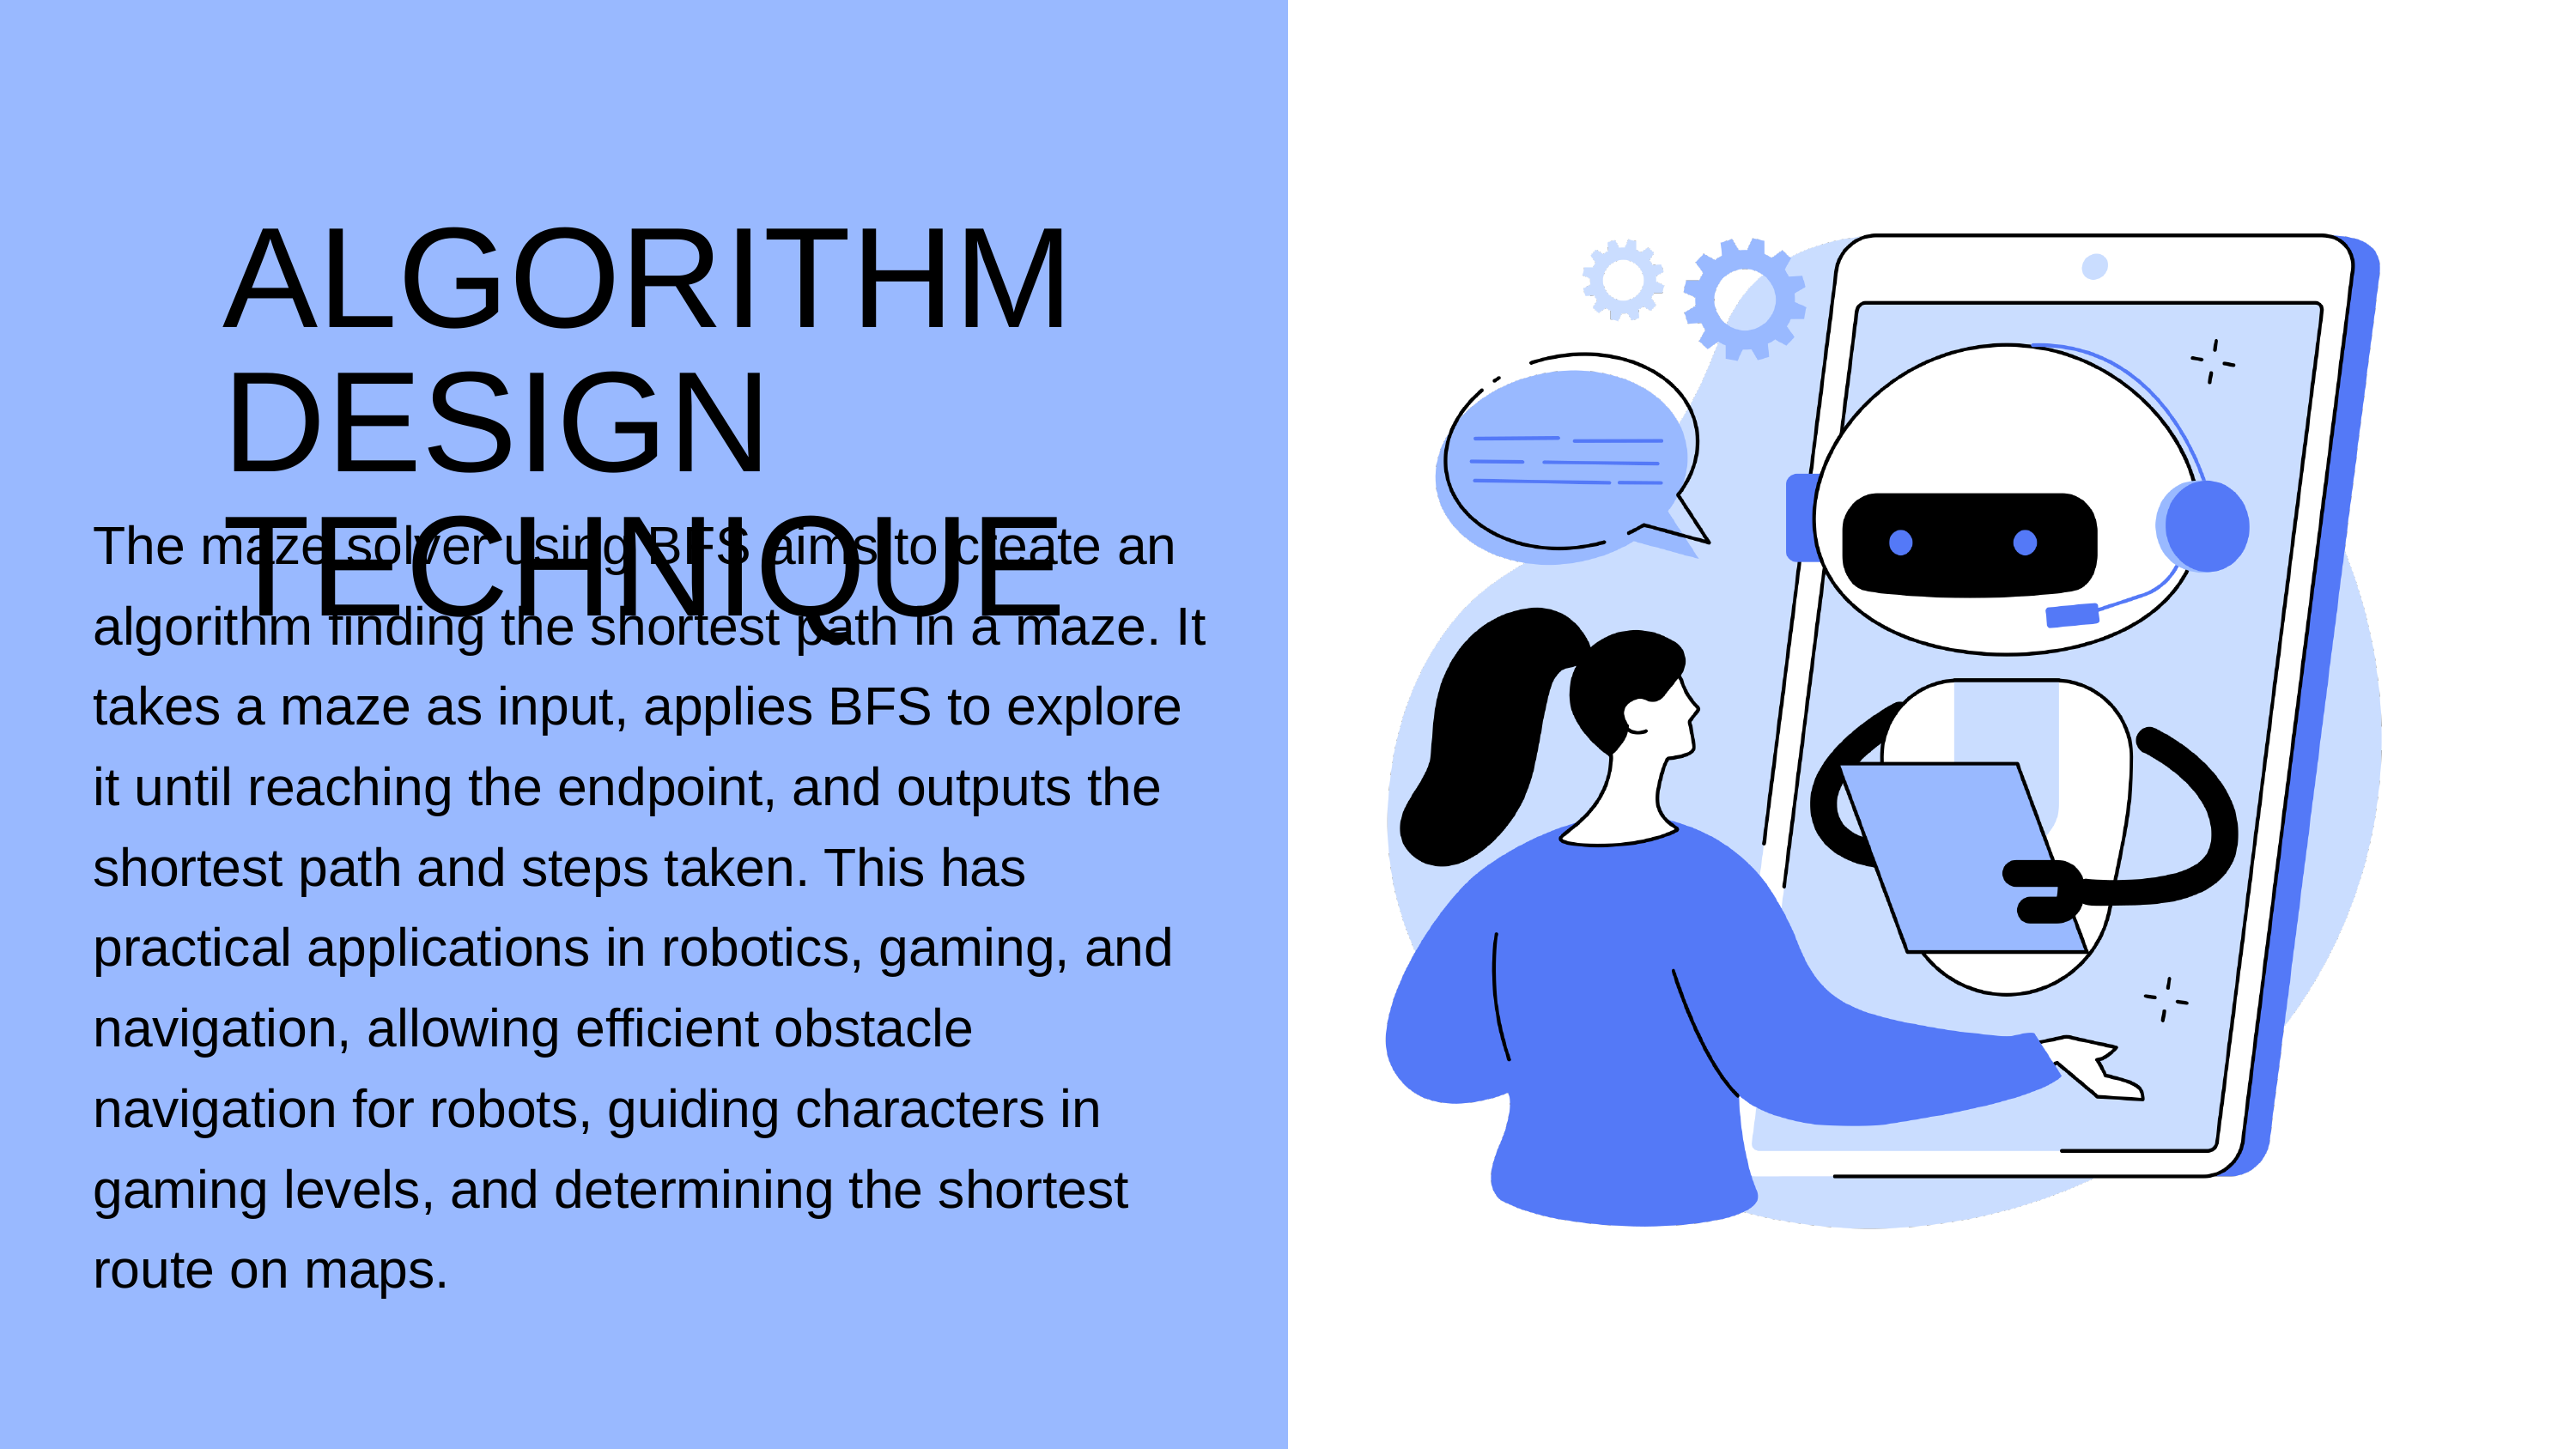

ALGORITHM DESIGN TECHNIQUE
The maze solver using BFS aims to create an algorithm finding the shortest path in a maze. It takes a maze as input, applies BFS to explore it until reaching the endpoint, and outputs the shortest path and steps taken. This has practical applications in robotics, gaming, and navigation, allowing efficient obstacle navigation for robots, guiding characters in gaming levels, and determining the shortest route on maps.